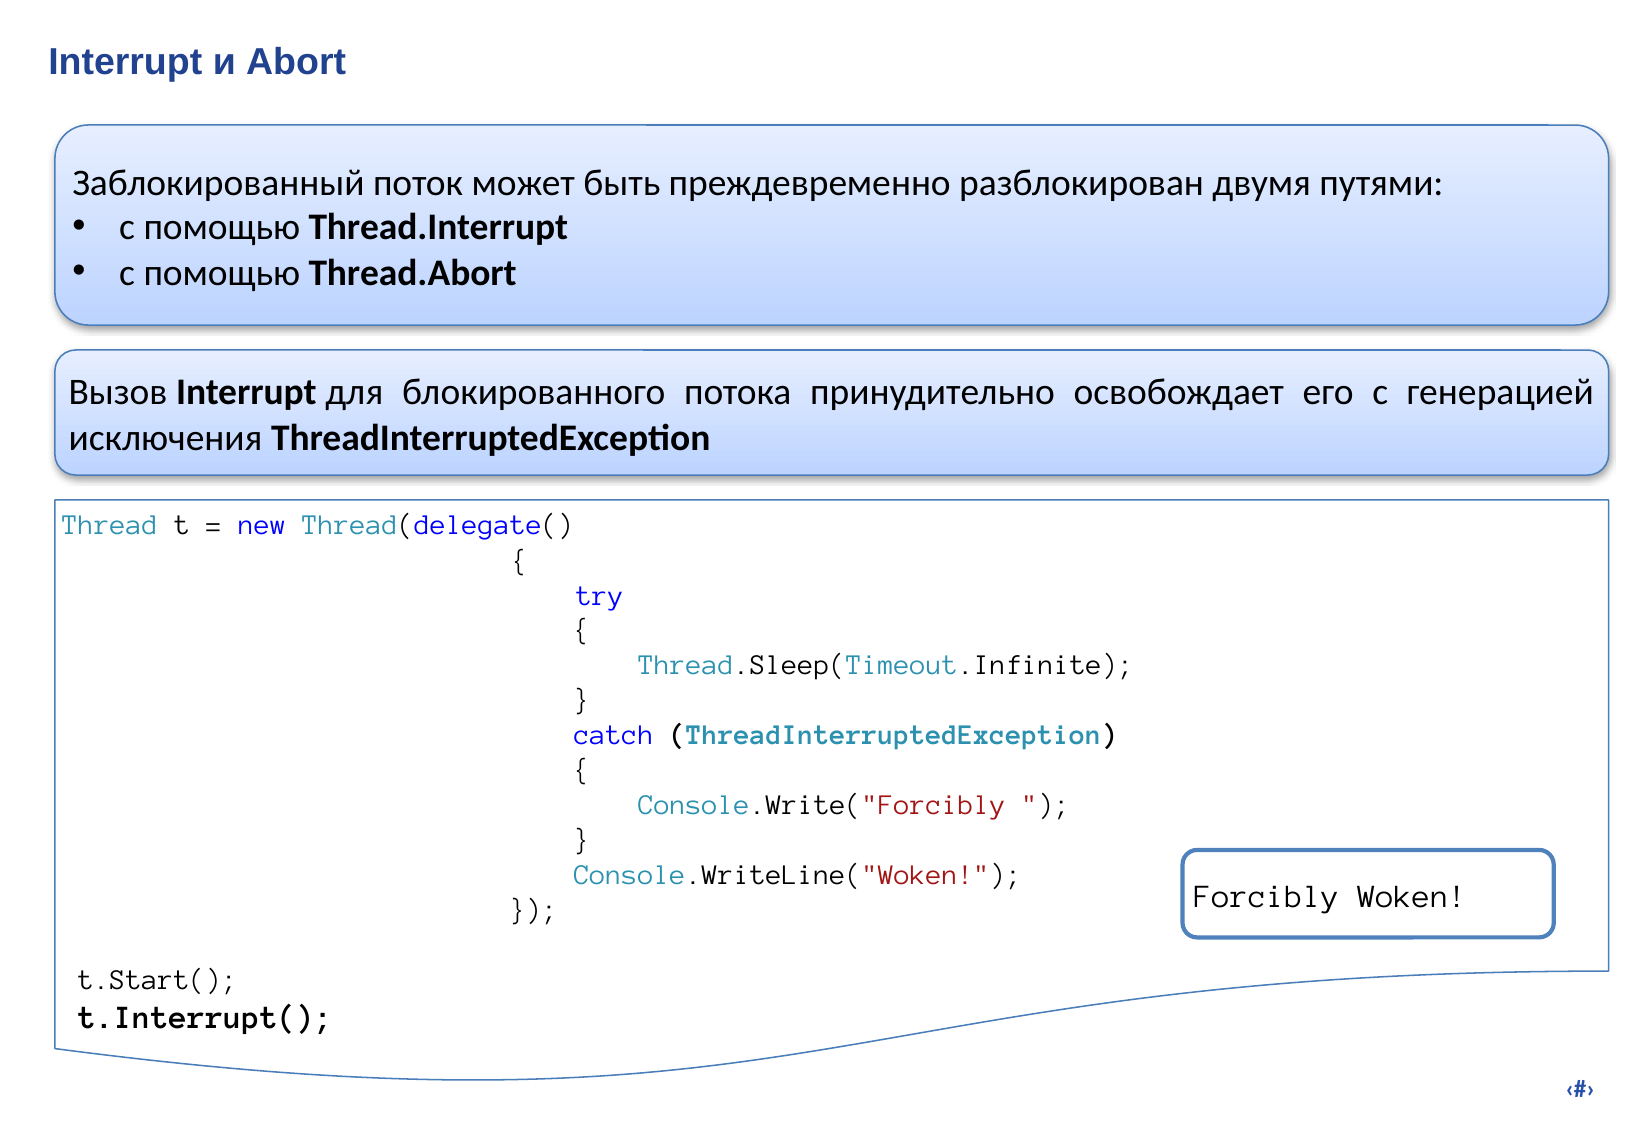

# Interrupt и Abort

Заблокированный поток может быть преждевременно разблокирован двумя путями:
c помощью Thread.Interrupt
c помощью Thread.Abort

Вызов Interrupt для блокированного потока принудительно освобождает его с генерацией исключения ThreadInterruptedException

Thread t = new Thread(delegate()
			{
   			    try
                                {
                                    Thread.Sleep(Timeout.Infinite);
                                }
                                catch (ThreadInterruptedException)
                                {
                                    Console.Write("Forcibly ");
                                }
                                Console.WriteLine("Woken!");
                            });

 t.Start();
 t.Interrupt();

Forcibly Woken!